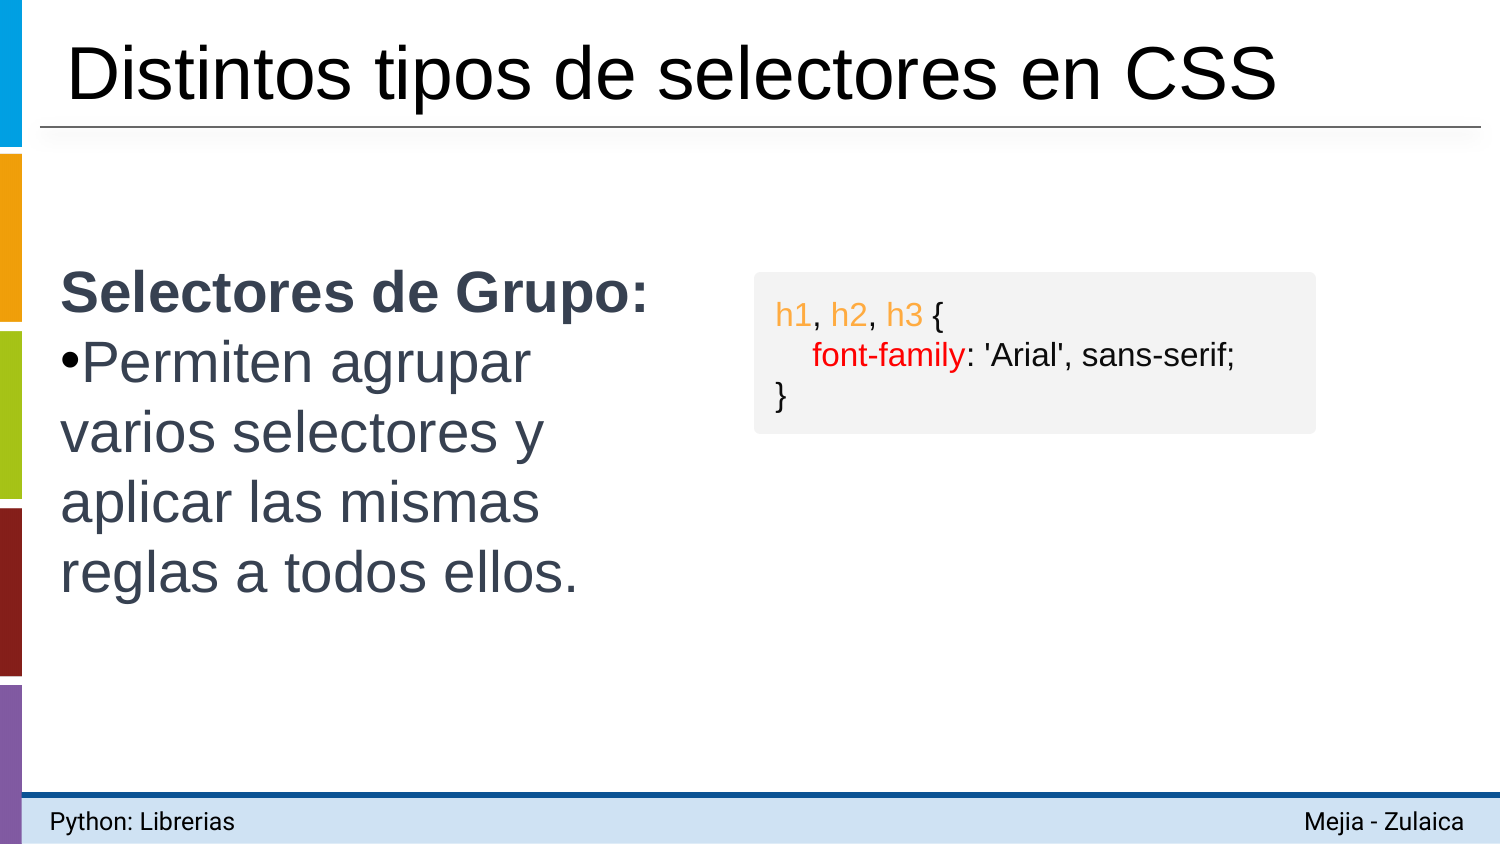

# Distintos tipos de selectores en CSS

Selectores de Grupo:
Permiten agrupar varios selectores y aplicar las mismas reglas a todos ellos.
h1, h2, h3 {
    font-family: 'Arial', sans-serif;
}
Python: Librerias